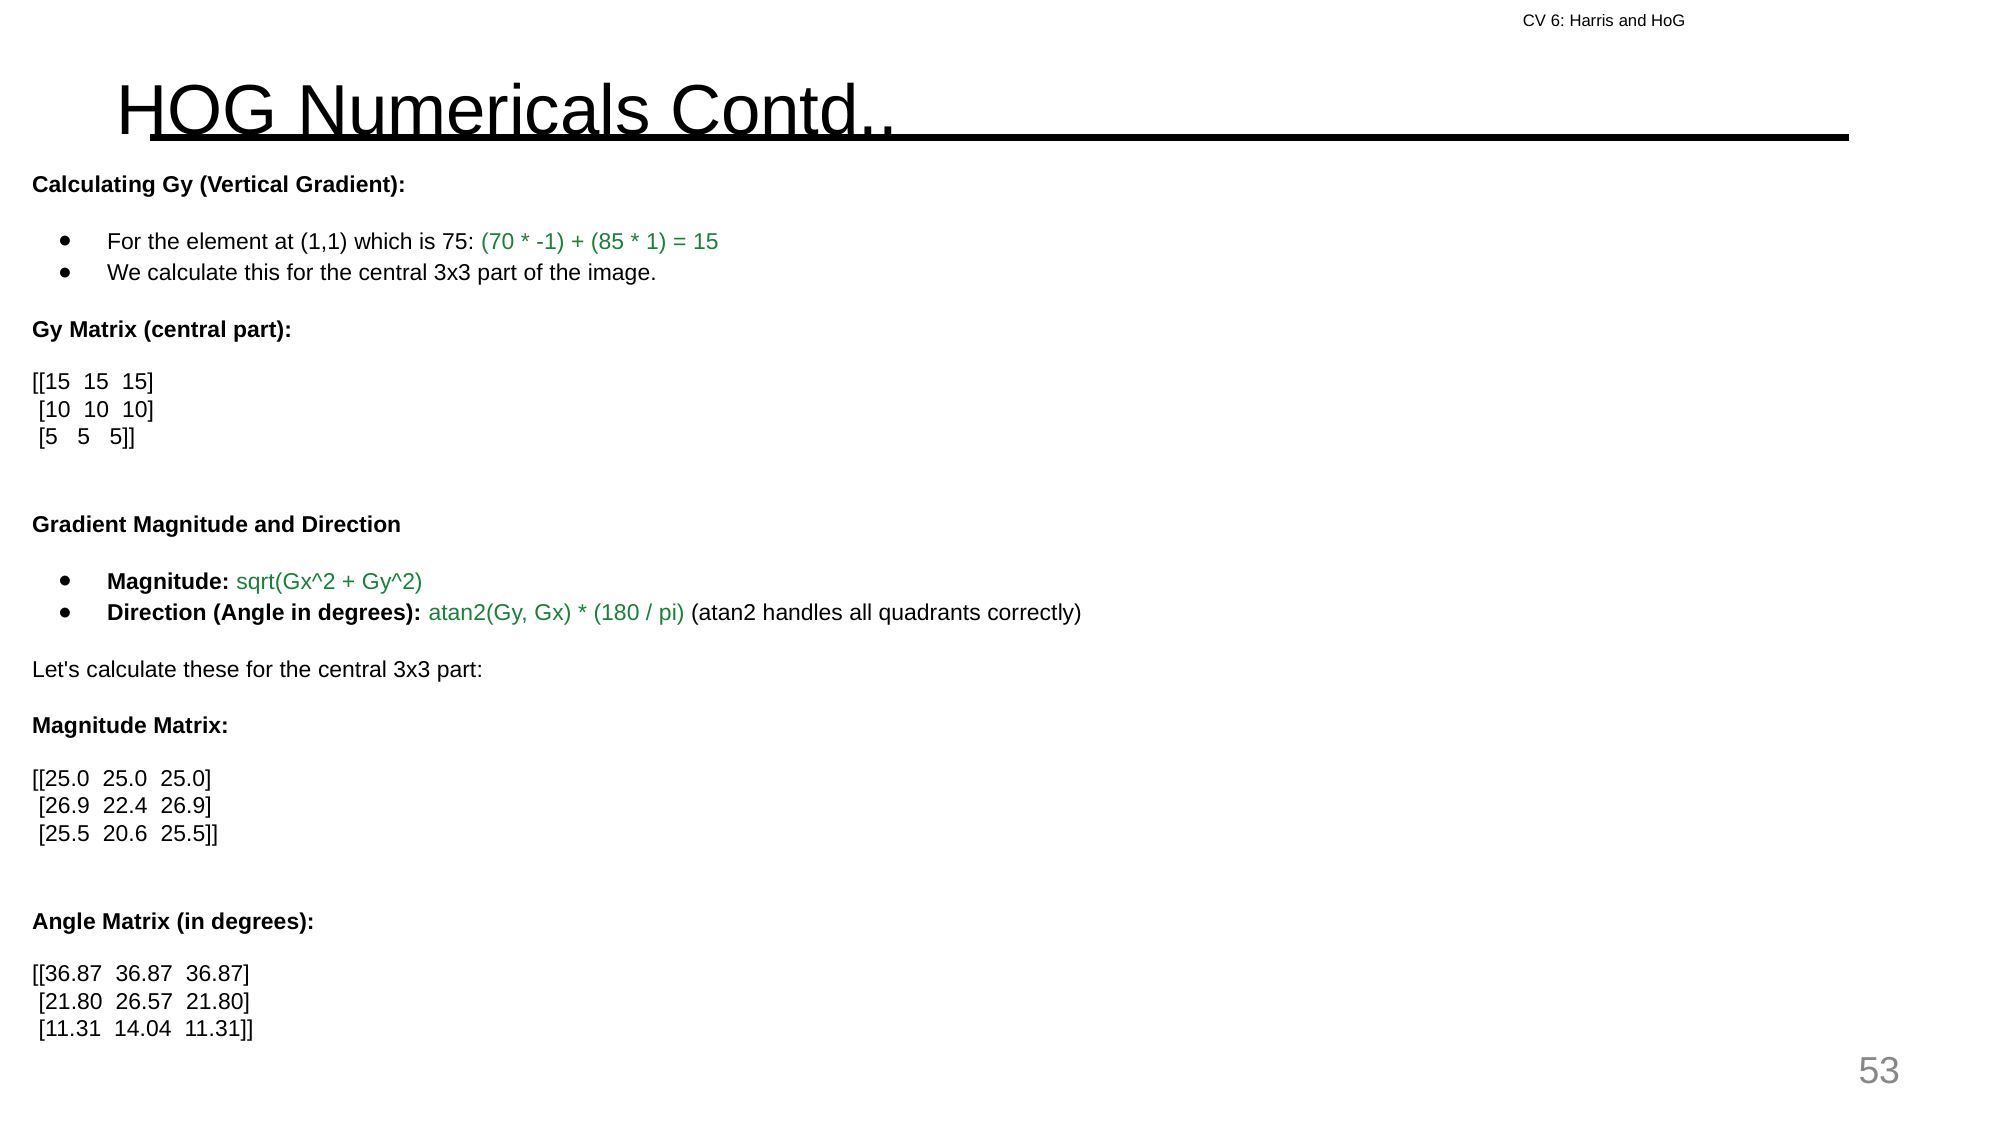

# HOG Numericals Contd..
Calculating Gy (Vertical Gradient):
For the element at (1,1) which is 75: (70 * -1) + (85 * 1) = 15
We calculate this for the central 3x3 part of the image.
Gy Matrix (central part):
[[15  15  15]
 [10  10  10]
 [5   5   5]]

Gradient Magnitude and Direction
Magnitude: sqrt(Gx^2 + Gy^2)
Direction (Angle in degrees): atan2(Gy, Gx) * (180 / pi) (atan2 handles all quadrants correctly)
Let's calculate these for the central 3x3 part:
Magnitude Matrix:
[[25.0  25.0  25.0]
 [26.9  22.4  26.9]
 [25.5  20.6  25.5]]

Angle Matrix (in degrees):
[[36.87  36.87  36.87]
 [21.80  26.57  21.80]
 [11.31  14.04  11.31]]

53